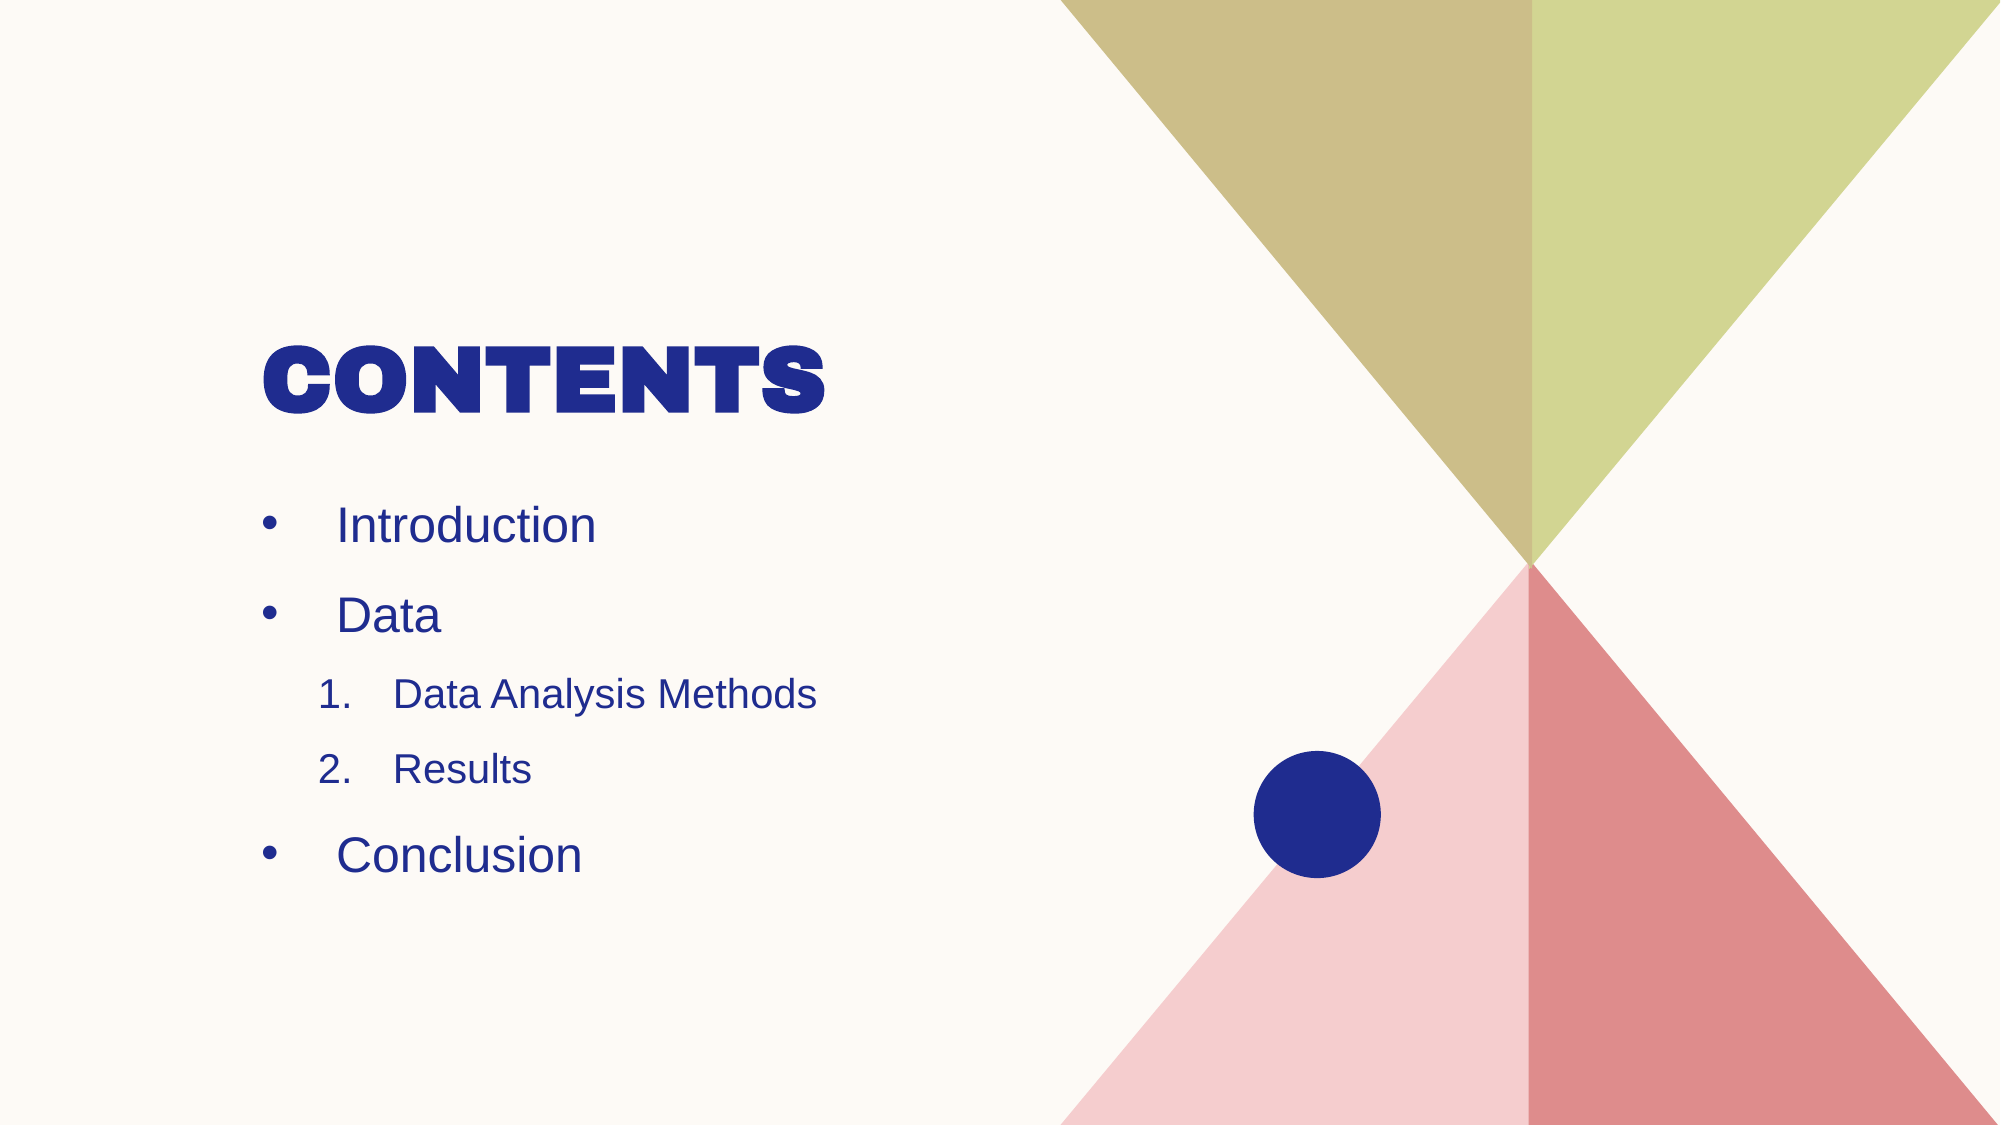

# Contents
Introduction​
Data
Data Analysis Methods
Results
​Conclusion​